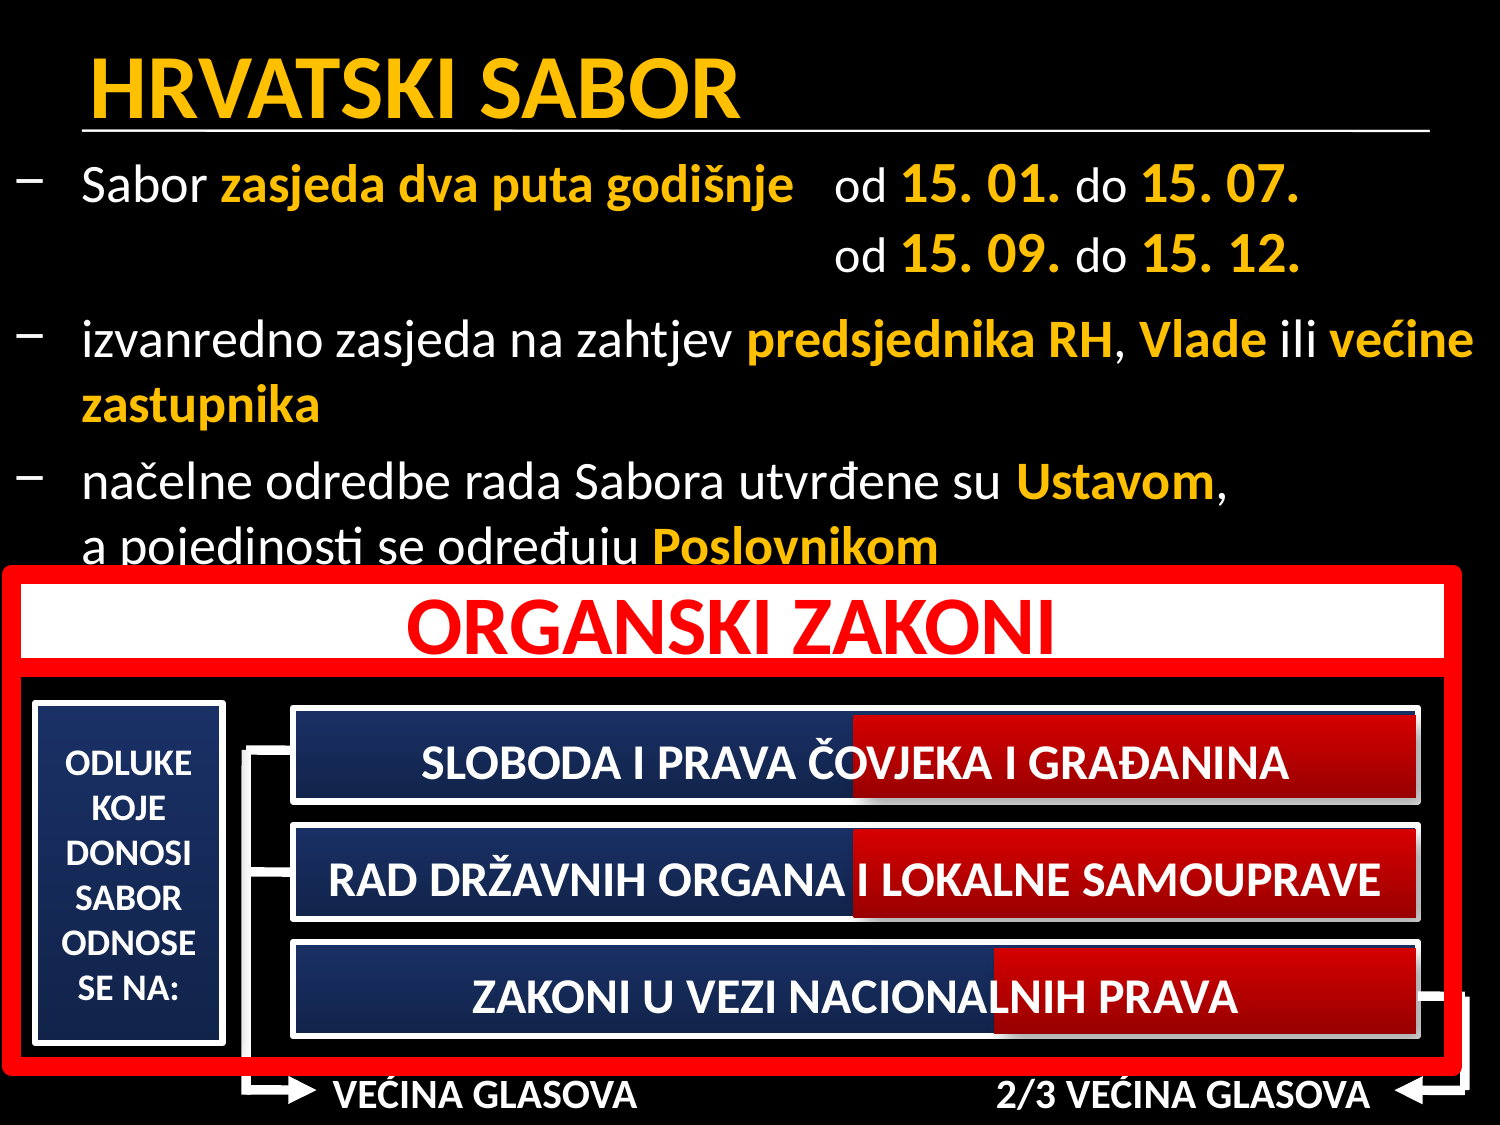

# HRVATSKI SABOR
od 15. 01. do 15. 07.
od 15. 09. do 15. 12.
Sabor zasjeda dva puta godišnje

izvanredno zasjeda na zahtjev predsjednika RH, Vlade ili većine zastupnika
načelne odredbe rada Sabora utvrđene su Ustavom,
a pojedinosti se određuju Poslovnikom
komisije i odbori za posebna pitanja i učinkovitiji rad Sabora
ORGANSKI ZAKONI

ODLUKE KOJE DONOSI SABOR
ODNOSE SE NA:

SLOBODA I PRAVA ČOVJEKA I GRAĐANINA

RAD DRŽAVNIH ORGANA I LOKALNE SAMOUPRAVE

ZAKONI U VEZI NACIONALNIH PRAVA
VEĆINA GLASOVA
2/3 VEĆINA GLASOVA